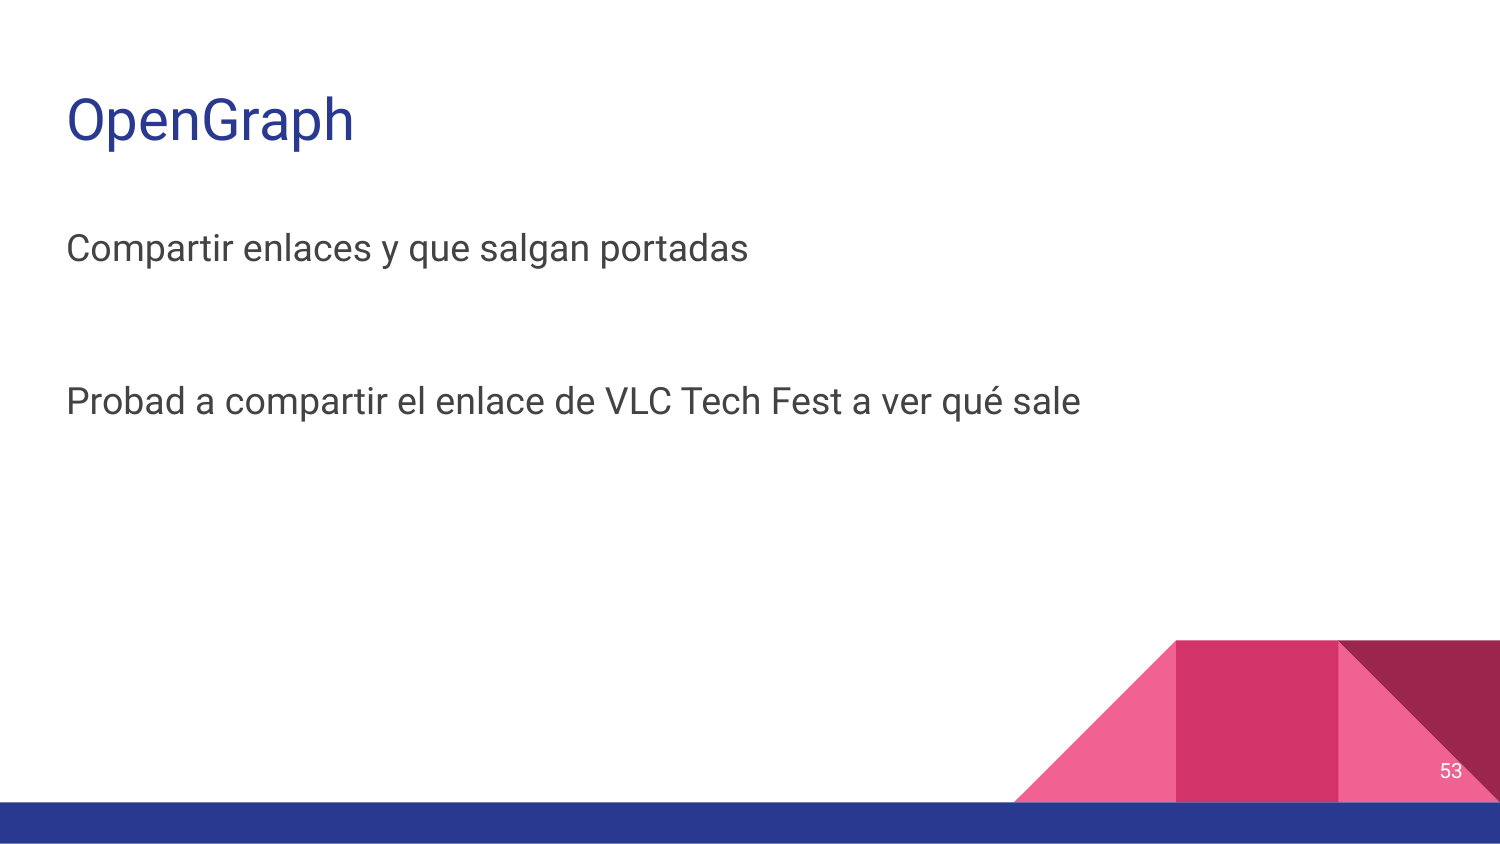

# OpenGraph
Compartir enlaces y que salgan portadas

Probad a compartir el enlace de VLC Tech Fest a ver qué sale
53